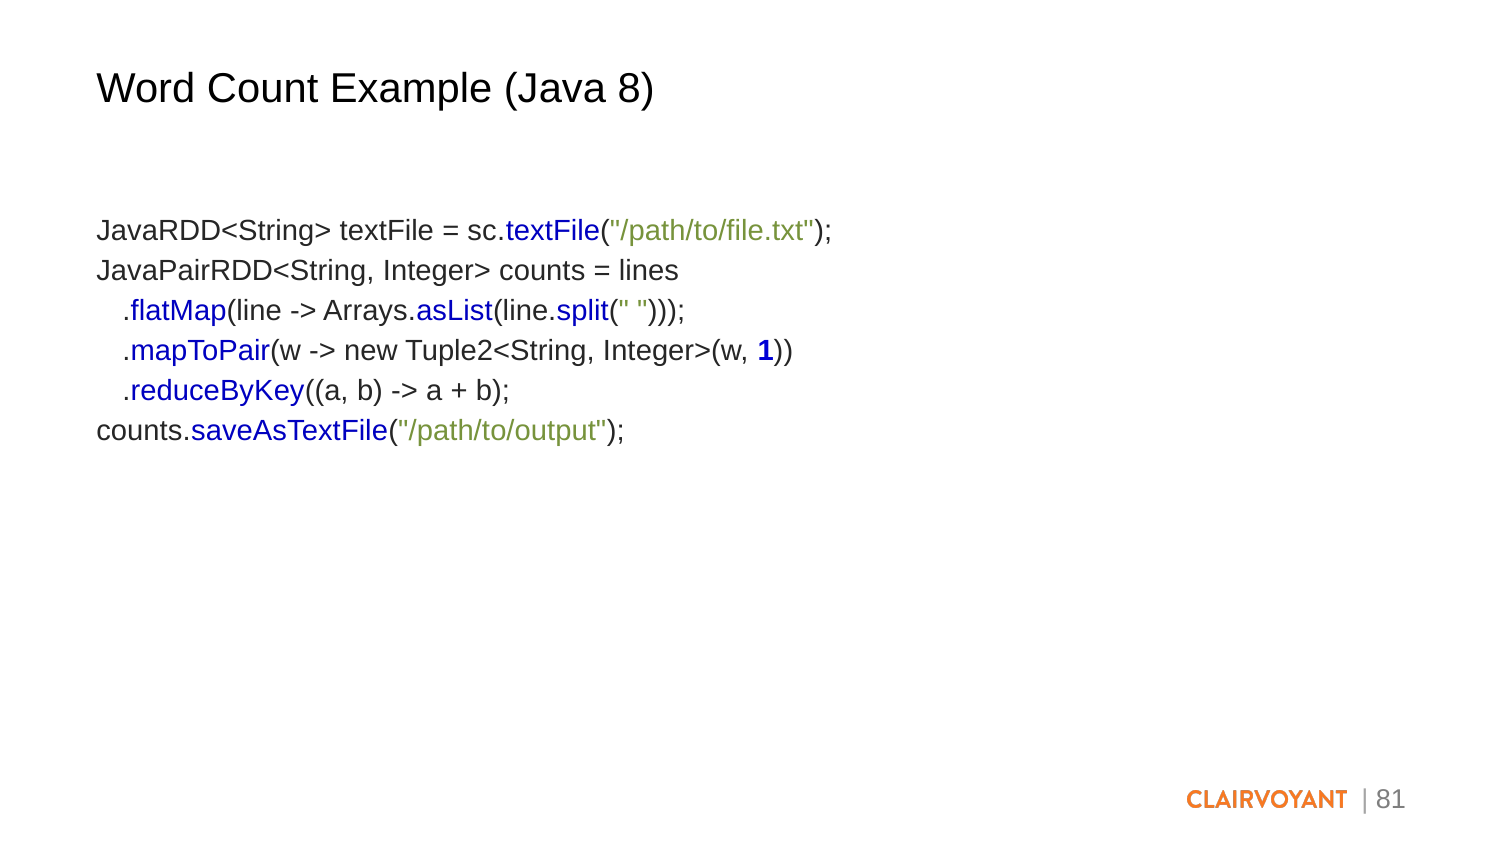

Word Count Example (Java 8)
JavaRDD<String> textFile = sc.textFile("/path/to/file.txt");
JavaPairRDD<String, Integer> counts = lines
    .flatMap(line -> Arrays.asList(line.split(" ")));
    .mapToPair(w -> new Tuple2<String, Integer>(w, 1))
    .reduceByKey((a, b) -> a + b);
counts.saveAsTextFile("/path/to/output");